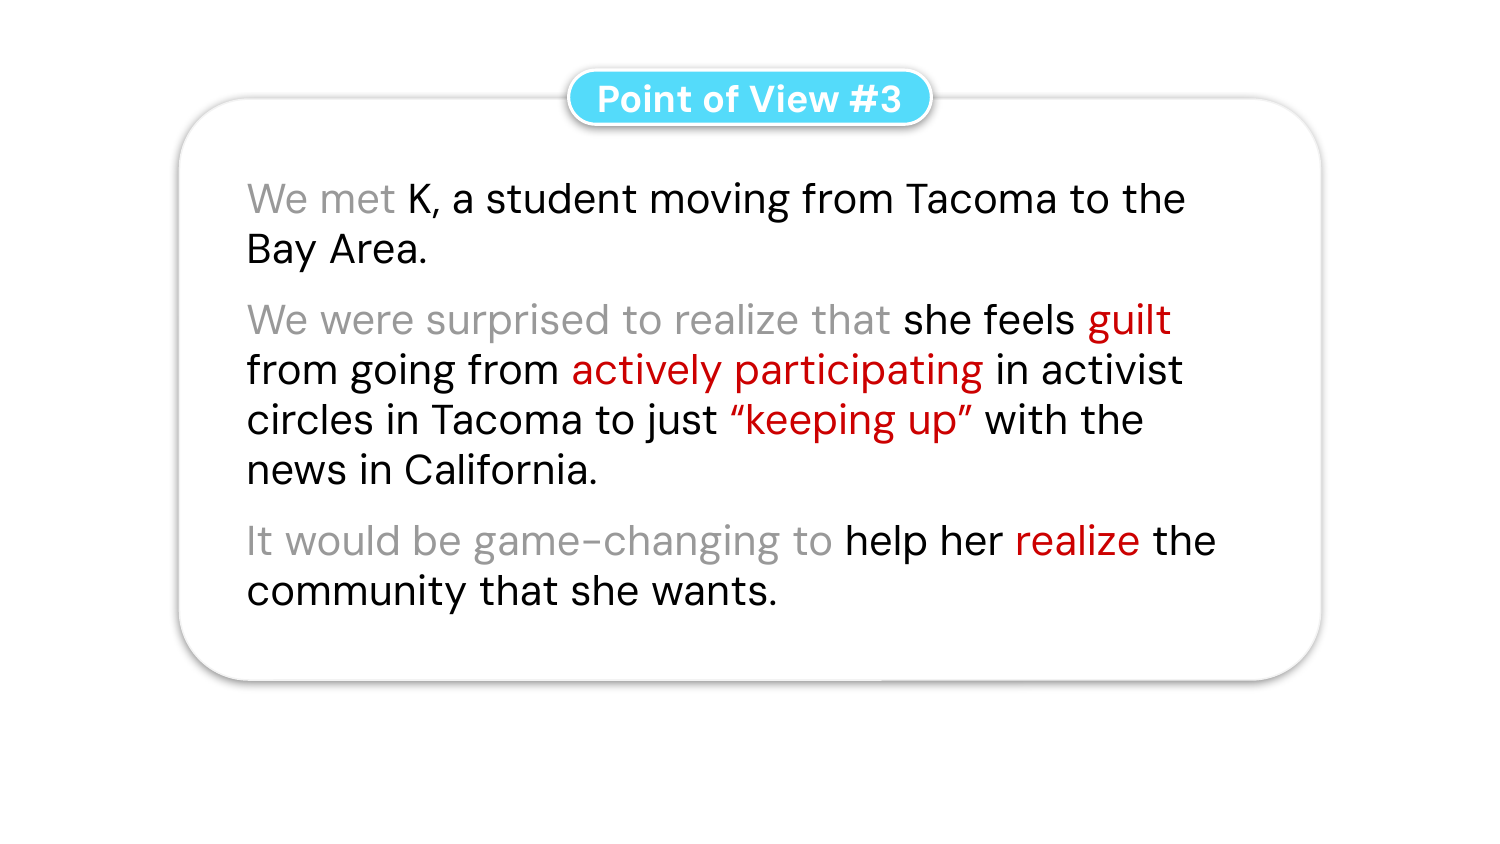

Point of View #3

We met K, a student moving from Tacoma to the Bay Area.
We were surprised to realize that she feels guilt from going from actively participating in activist circles in Tacoma to just “keeping up” with the news in California.
It would be game-changing to help her realize the community that she wants.